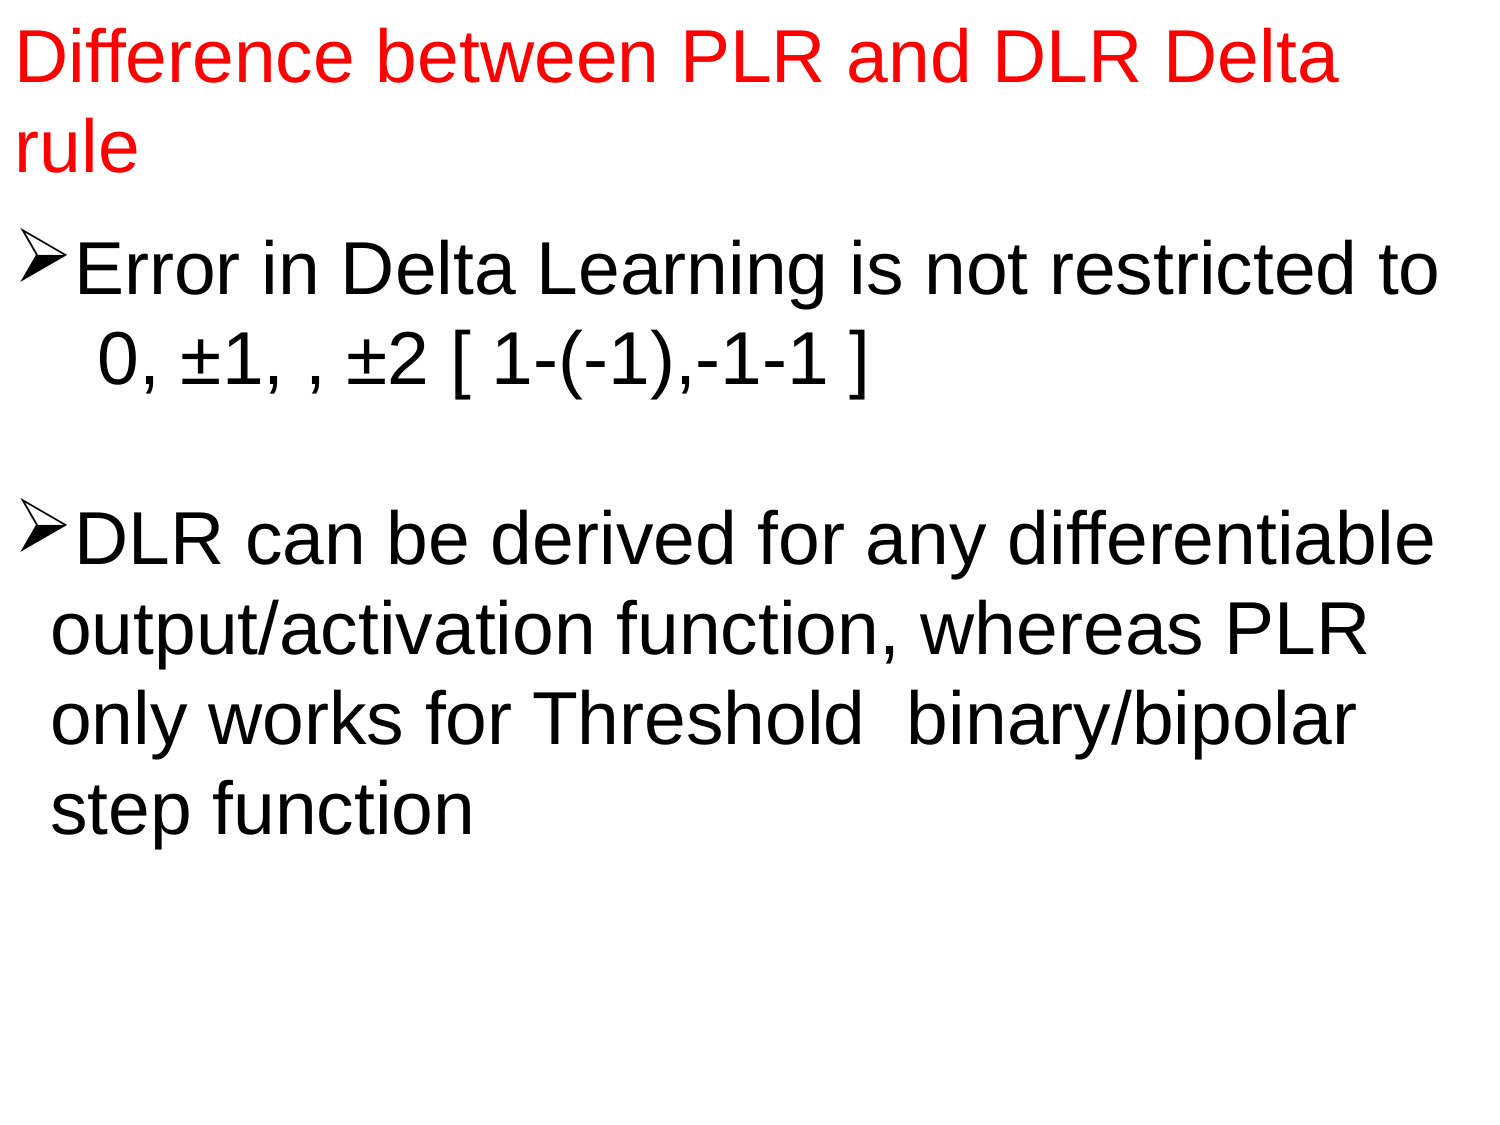

Difference between PLR and DLR Delta rule
Error in Delta Learning is not restricted to
    0, ±1, , ±2 [ 1-(-1),-1-1 ]

DLR can be derived for any differentiable output/activation function, whereas PLR only works for Threshold  binary/bipolar step function